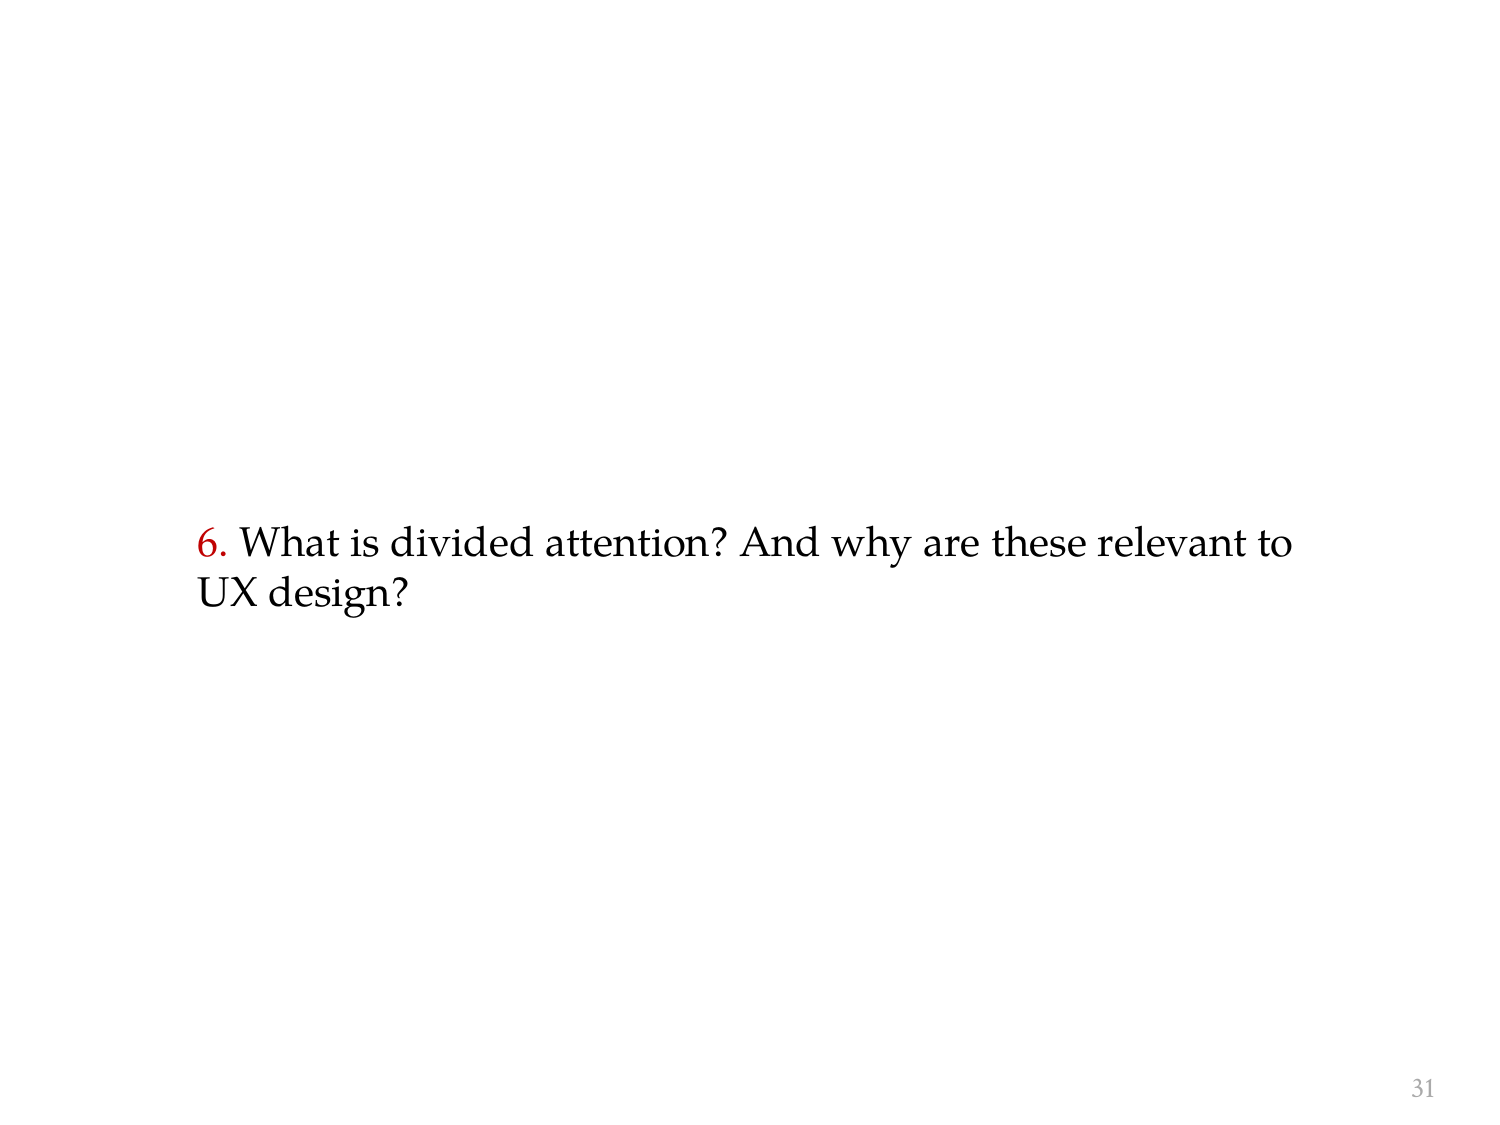

#

6. What is divided attention? And why are these relevant to UX design?

31